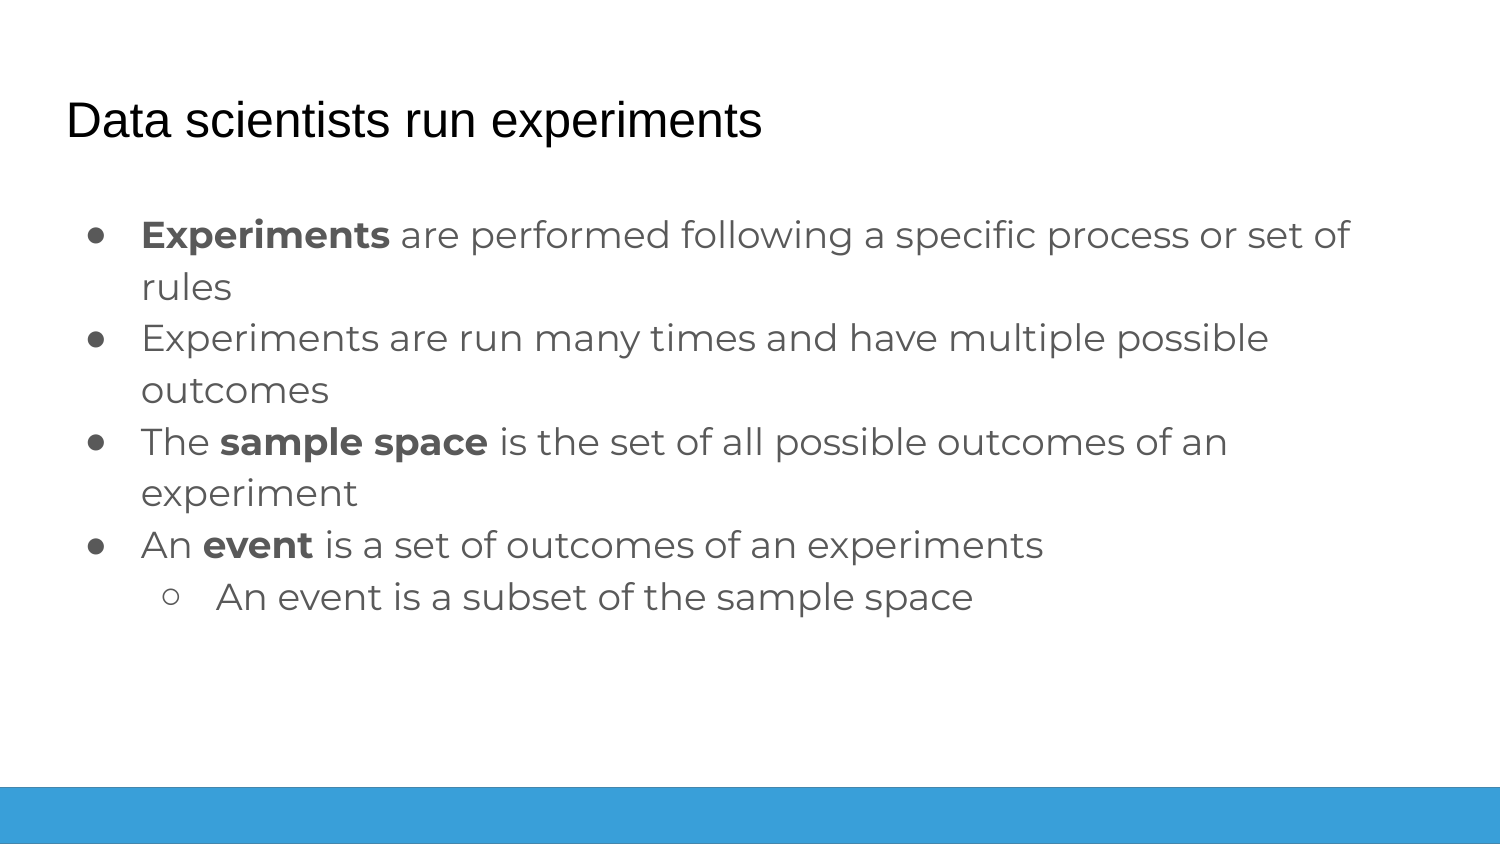

Data scientists run experiments
Experiments are performed following a specific process or set of rules
Experiments are run many times and have multiple possible outcomes
The sample space is the set of all possible outcomes of an experiment
An event is a set of outcomes of an experiments
An event is a subset of the sample space